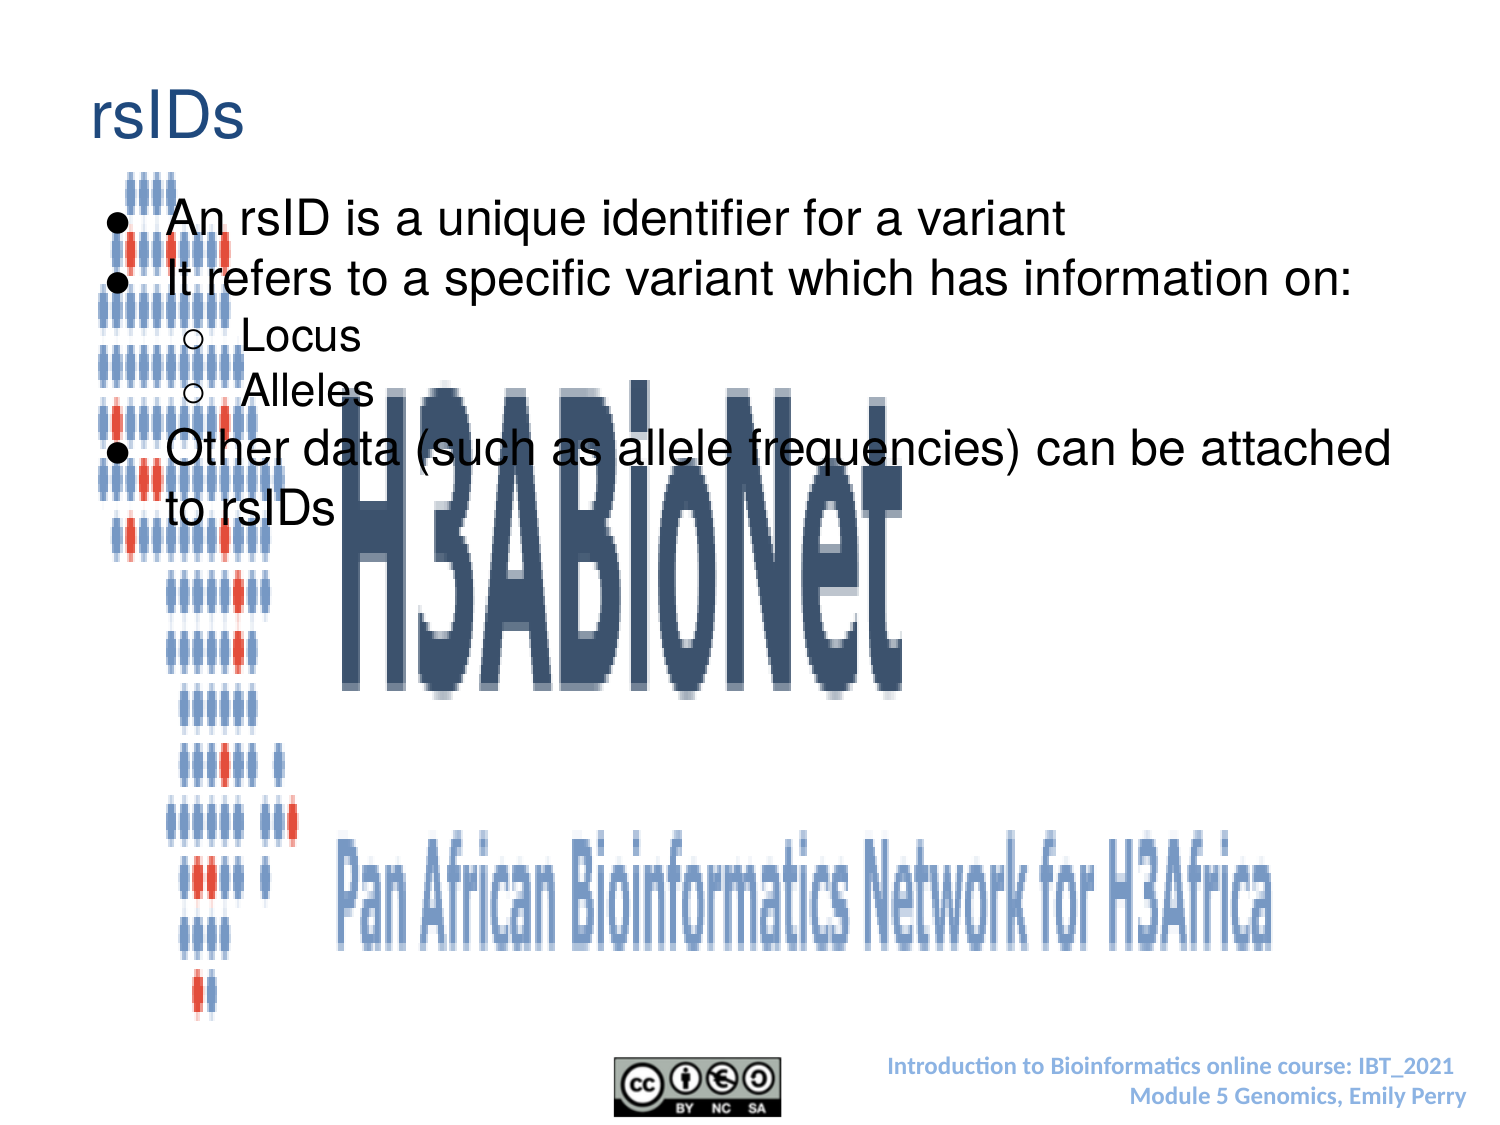

# rsIDs
An rsID is a unique identifier for a variant
It refers to a specific variant which has information on:
Locus
Alleles
Other data (such as allele frequencies) can be attached to rsIDs